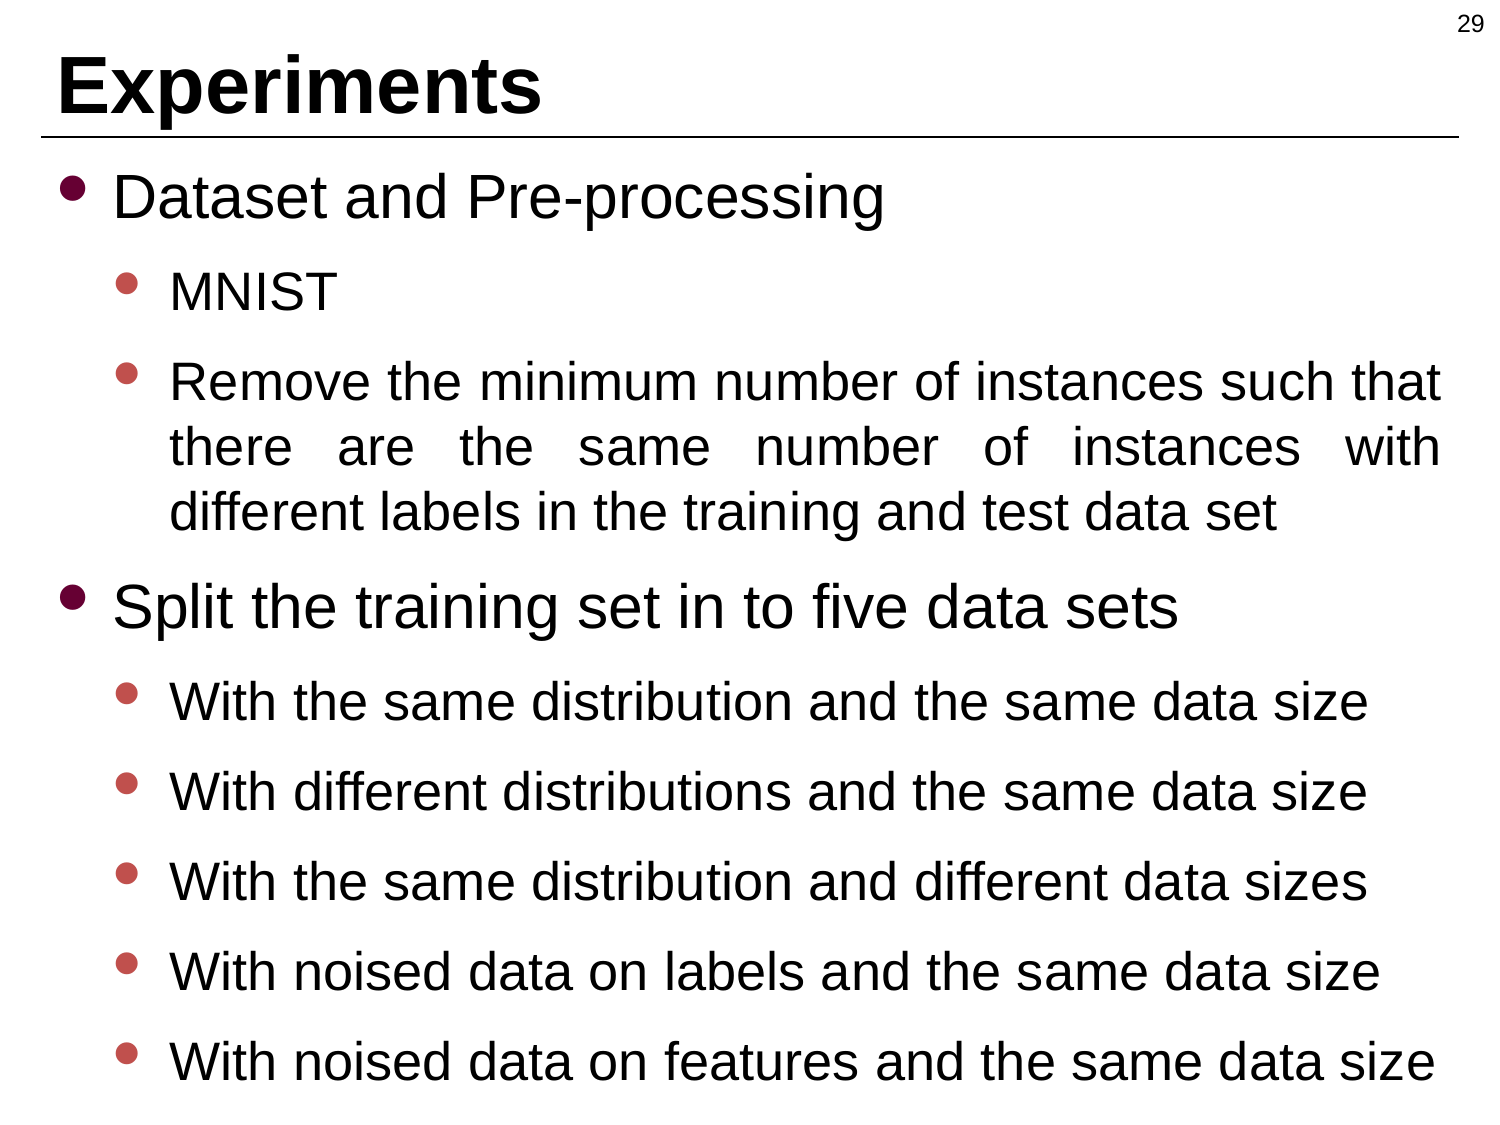

29
# Experiments
Dataset and Pre-processing
MNIST
Remove the minimum number of instances such that there are the same number of instances with different labels in the training and test data set
Split the training set in to five data sets
With the same distribution and the same data size
With different distributions and the same data size
With the same distribution and different data sizes
With noised data on labels and the same data size
With noised data on features and the same data size